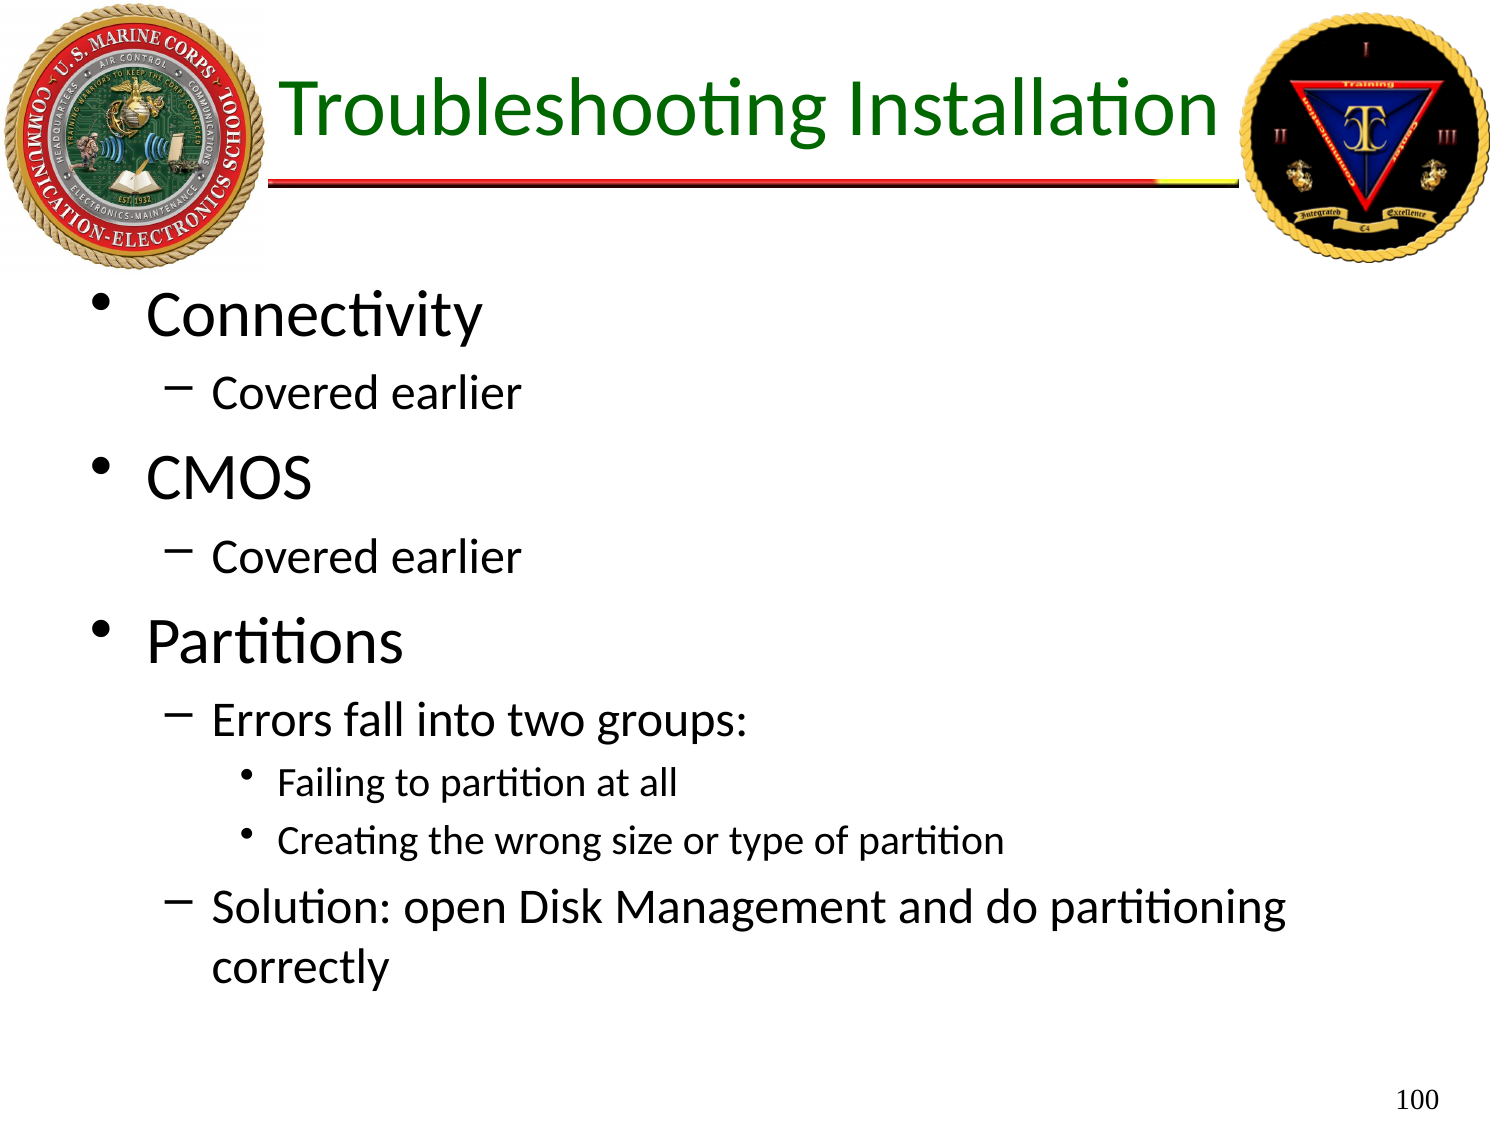

# Troubleshooting Installation
Connectivity
Covered earlier
CMOS
Covered earlier
Partitions
Errors fall into two groups:
Failing to partition at all
Creating the wrong size or type of partition
Solution: open Disk Management and do partitioning correctly